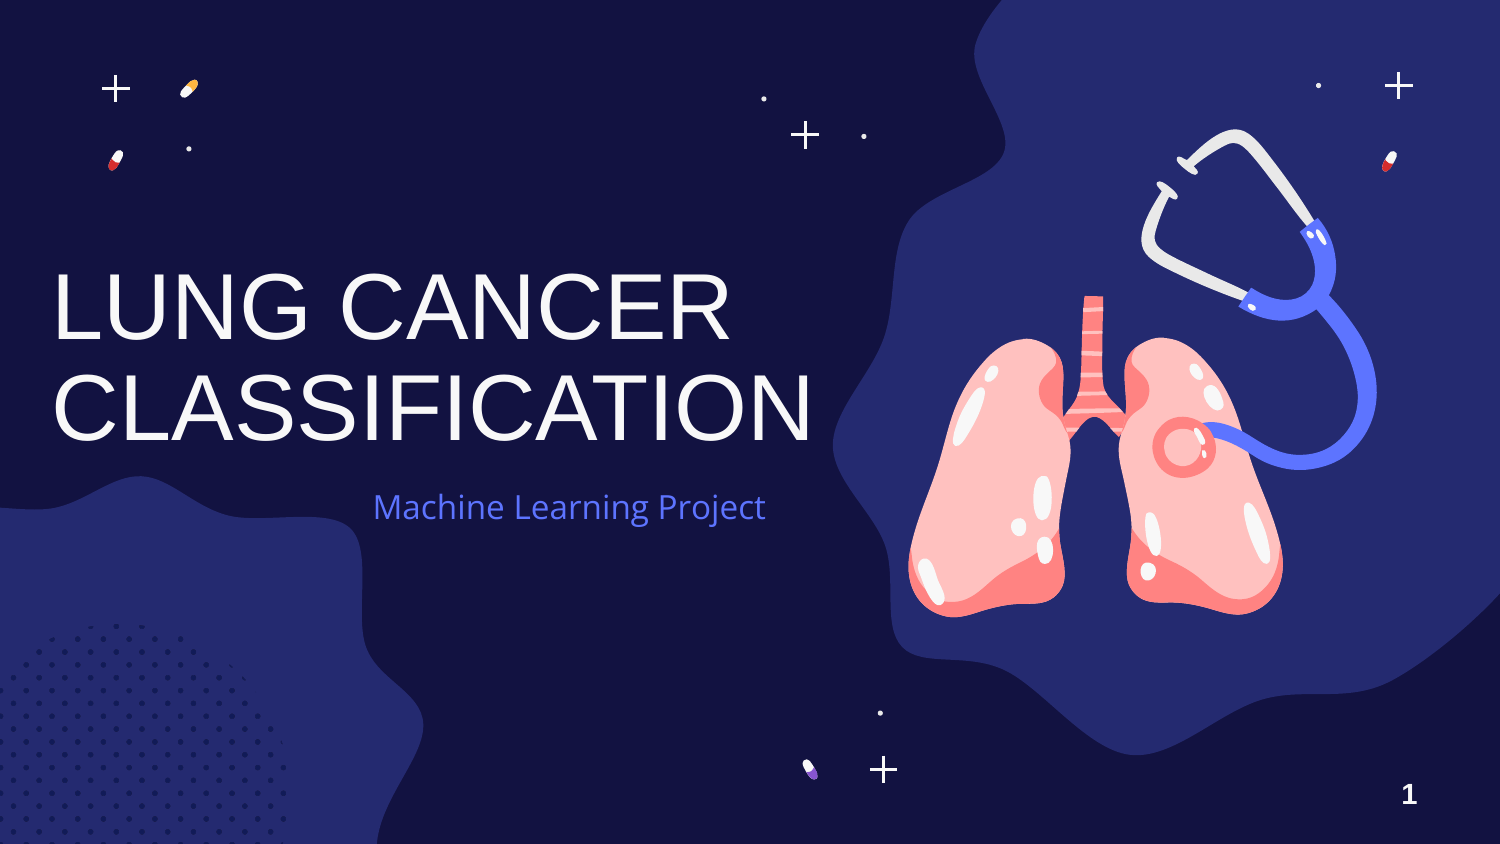

# LUNG CANCER CLASSIFICATION
Machine Learning Project
1